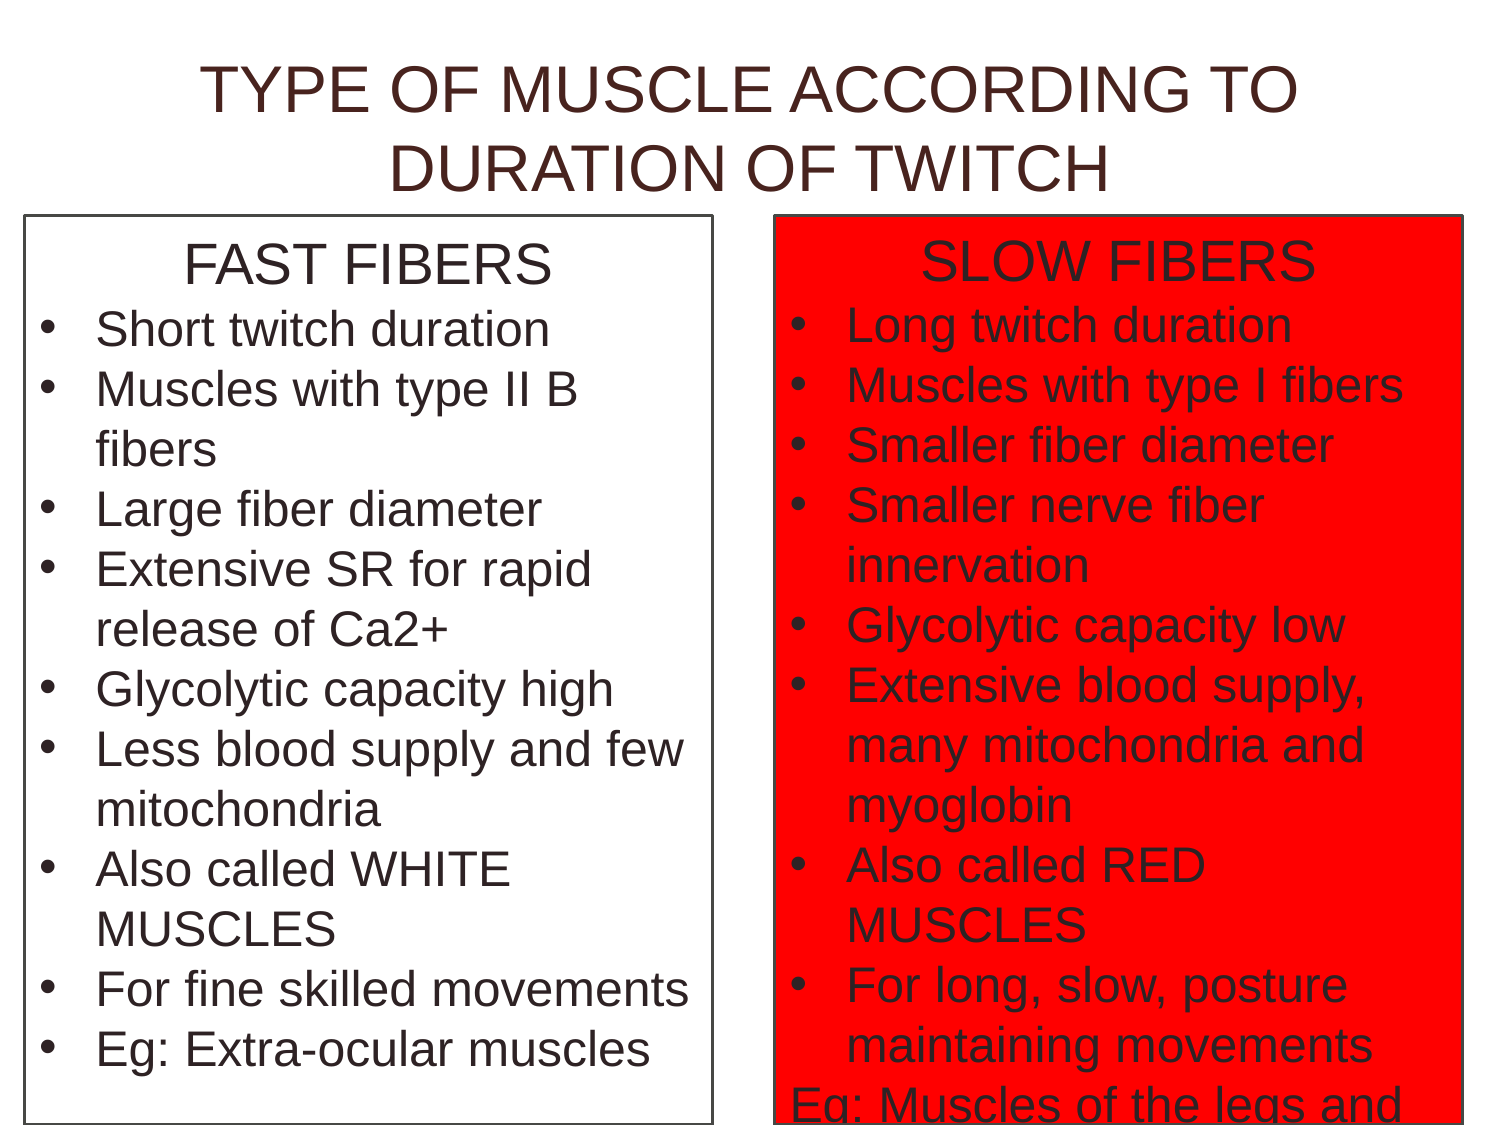

# TYPE OF MUSCLE ACCORDING TO DURATION OF TWITCH

SLOW FIBERS
Long twitch duration
Muscles with type I fibers
Smaller fiber diameter
Smaller nerve fiber innervation
Glycolytic capacity low
Extensive blood supply, many mitochondria and myoglobin
Also called RED MUSCLES
For long, slow, posture maintaining movements
Eg: Muscles of the legs and back

FAST FIBERS
Short twitch duration
Muscles with type II B fibers
Large fiber diameter
Extensive SR for rapid release of Ca2+
Glycolytic capacity high
Less blood supply and few mitochondria
Also called WHITE MUSCLES
For fine skilled movements
Eg: Extra-ocular muscles